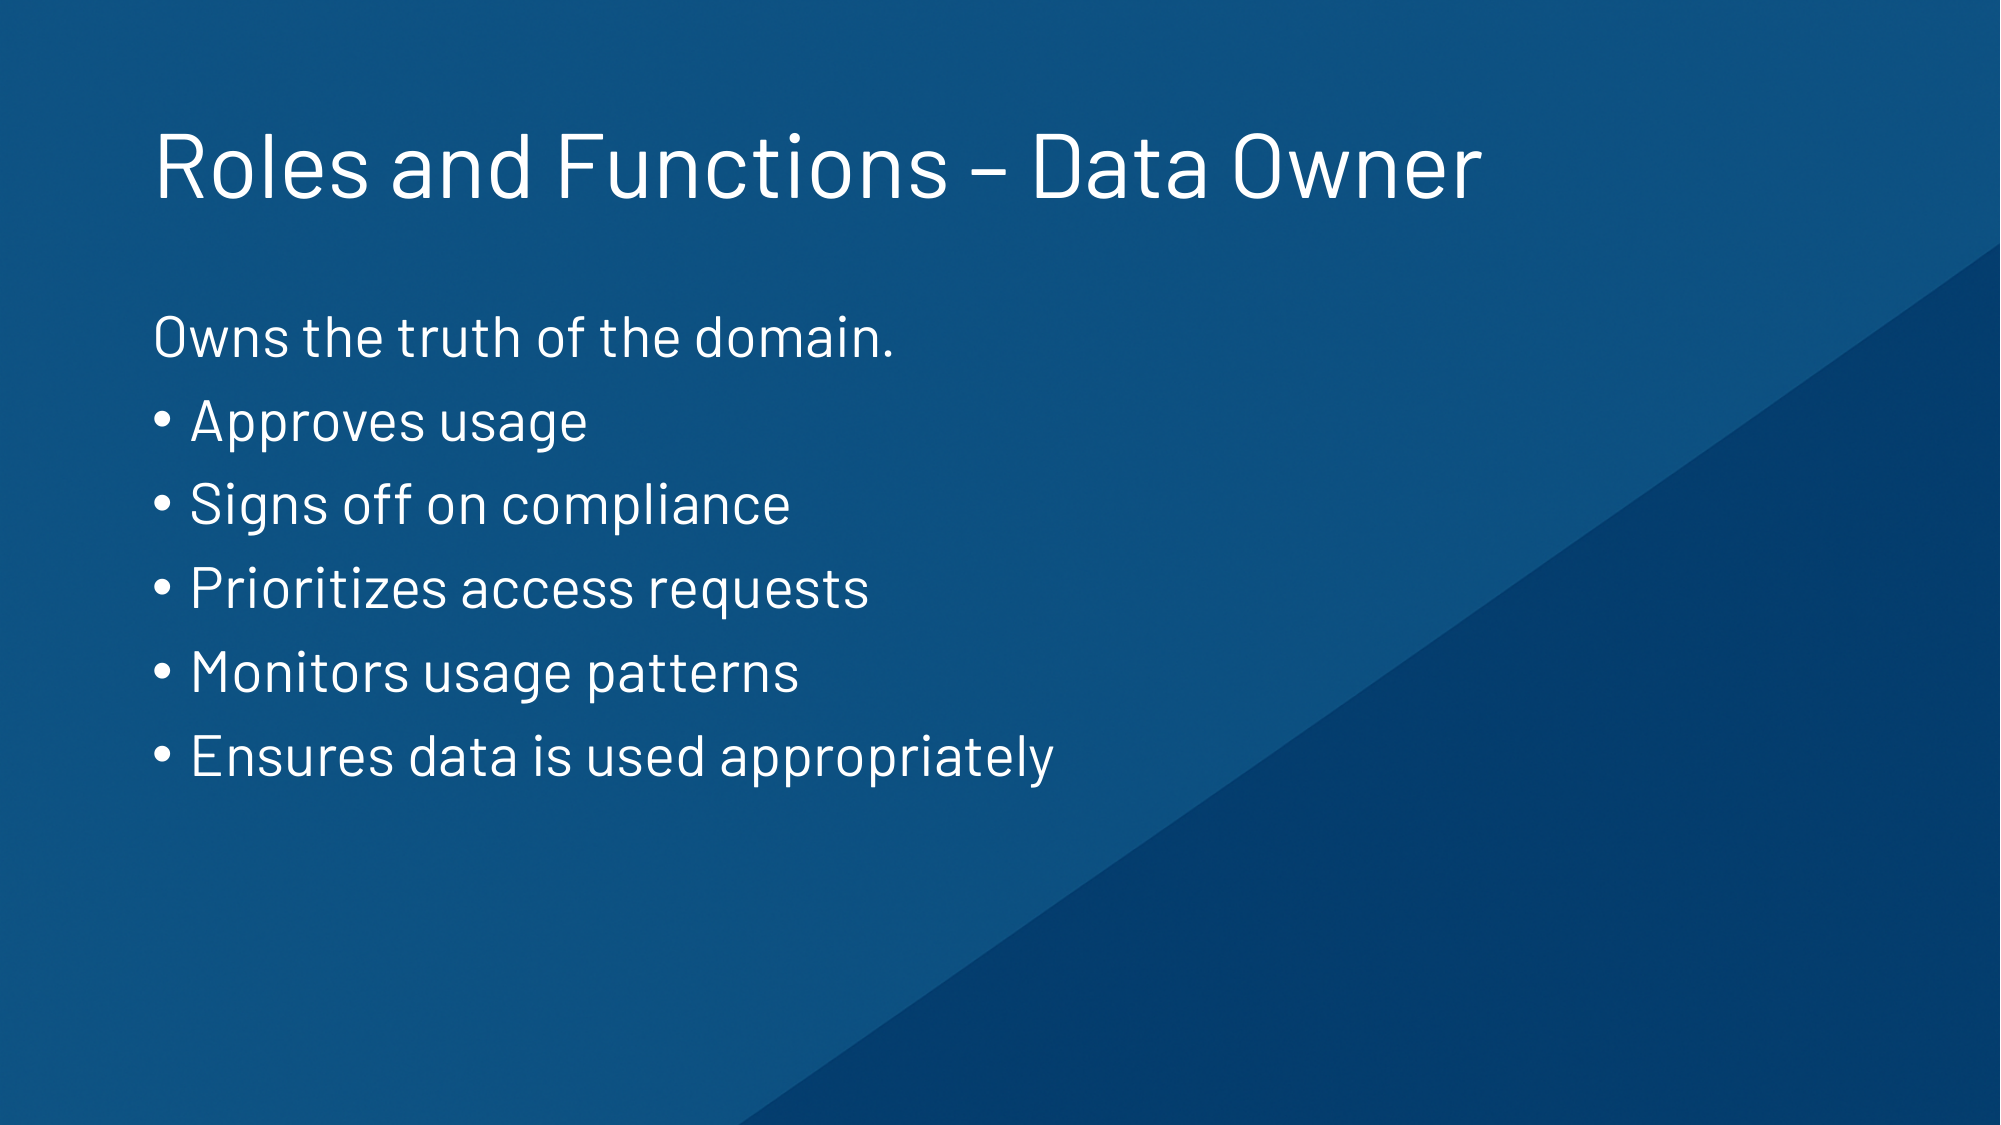

# Roles and Functions – Data Owner
Owns the truth of the domain.
Approves usage
Signs off on compliance
Prioritizes access requests
Monitors usage patterns
Ensures data is used appropriately